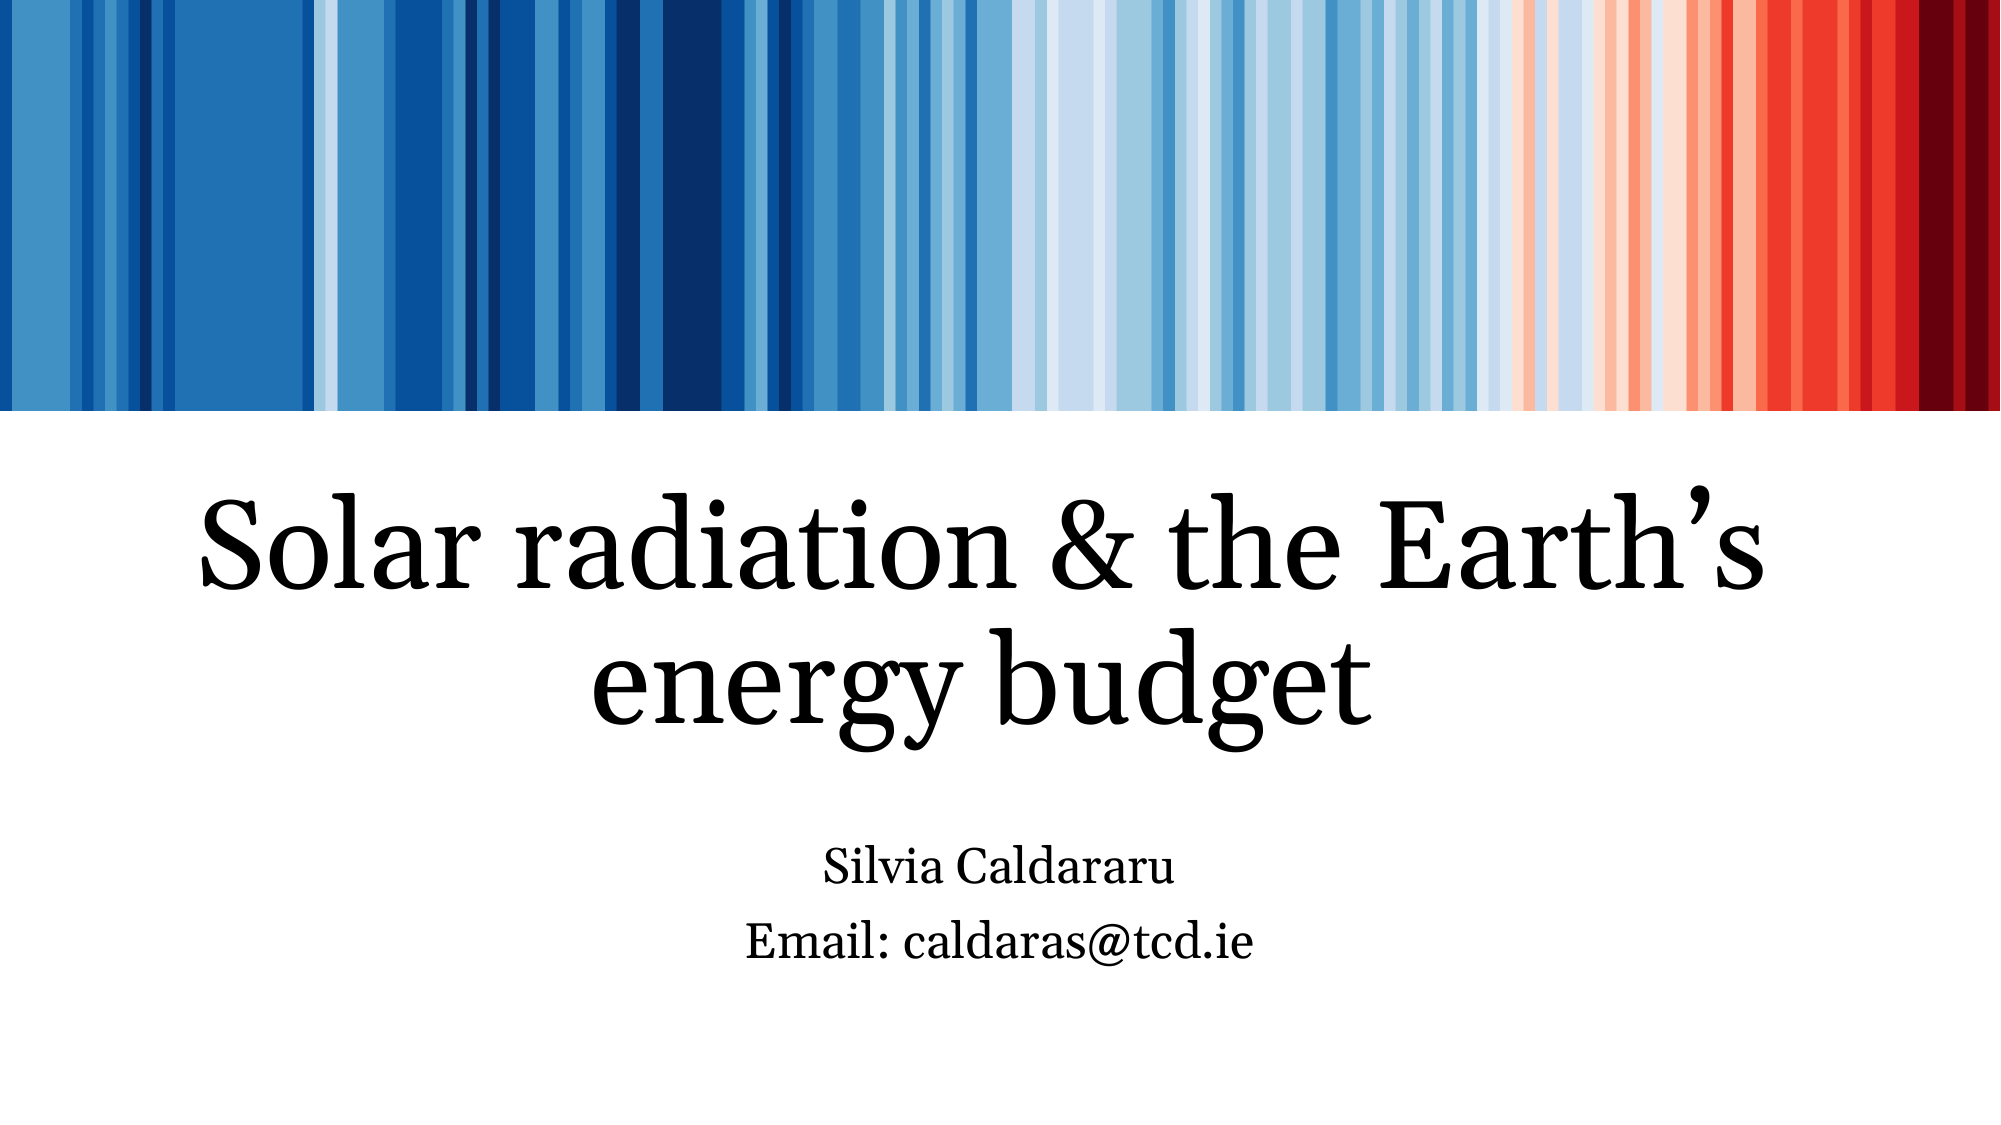

# Solar radiation & the Earth’s energy budget
Silvia Caldararu
Email: caldaras@tcd.ie